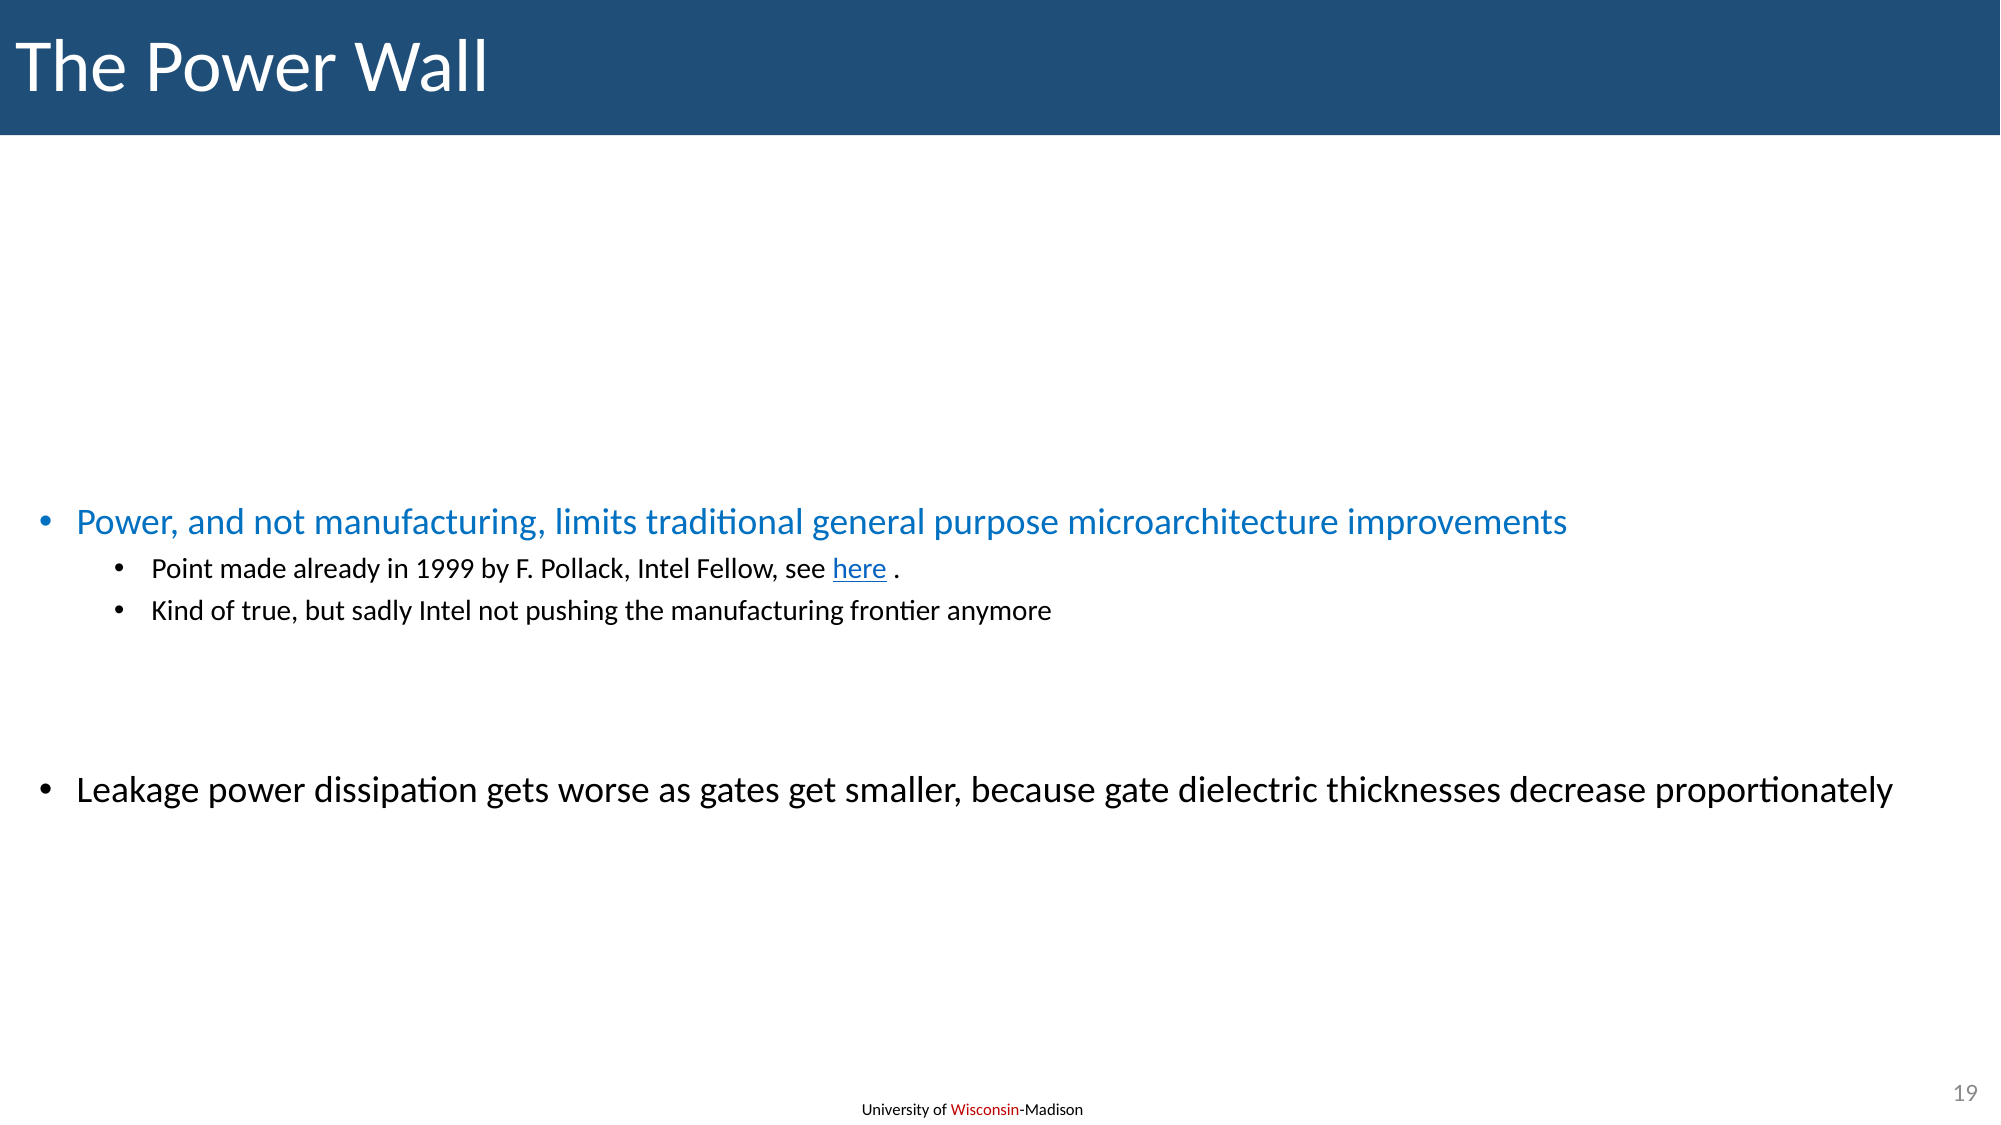

# The Power Wall

Power, and not manufacturing, limits traditional general purpose microarchitecture improvements
Point made already in 1999 by F. Pollack, Intel Fellow, see here .
Kind of true, but sadly Intel not pushing the manufacturing frontier anymore

Leakage power dissipation gets worse as gates get smaller, because gate dielectric thicknesses decrease proportionately
19